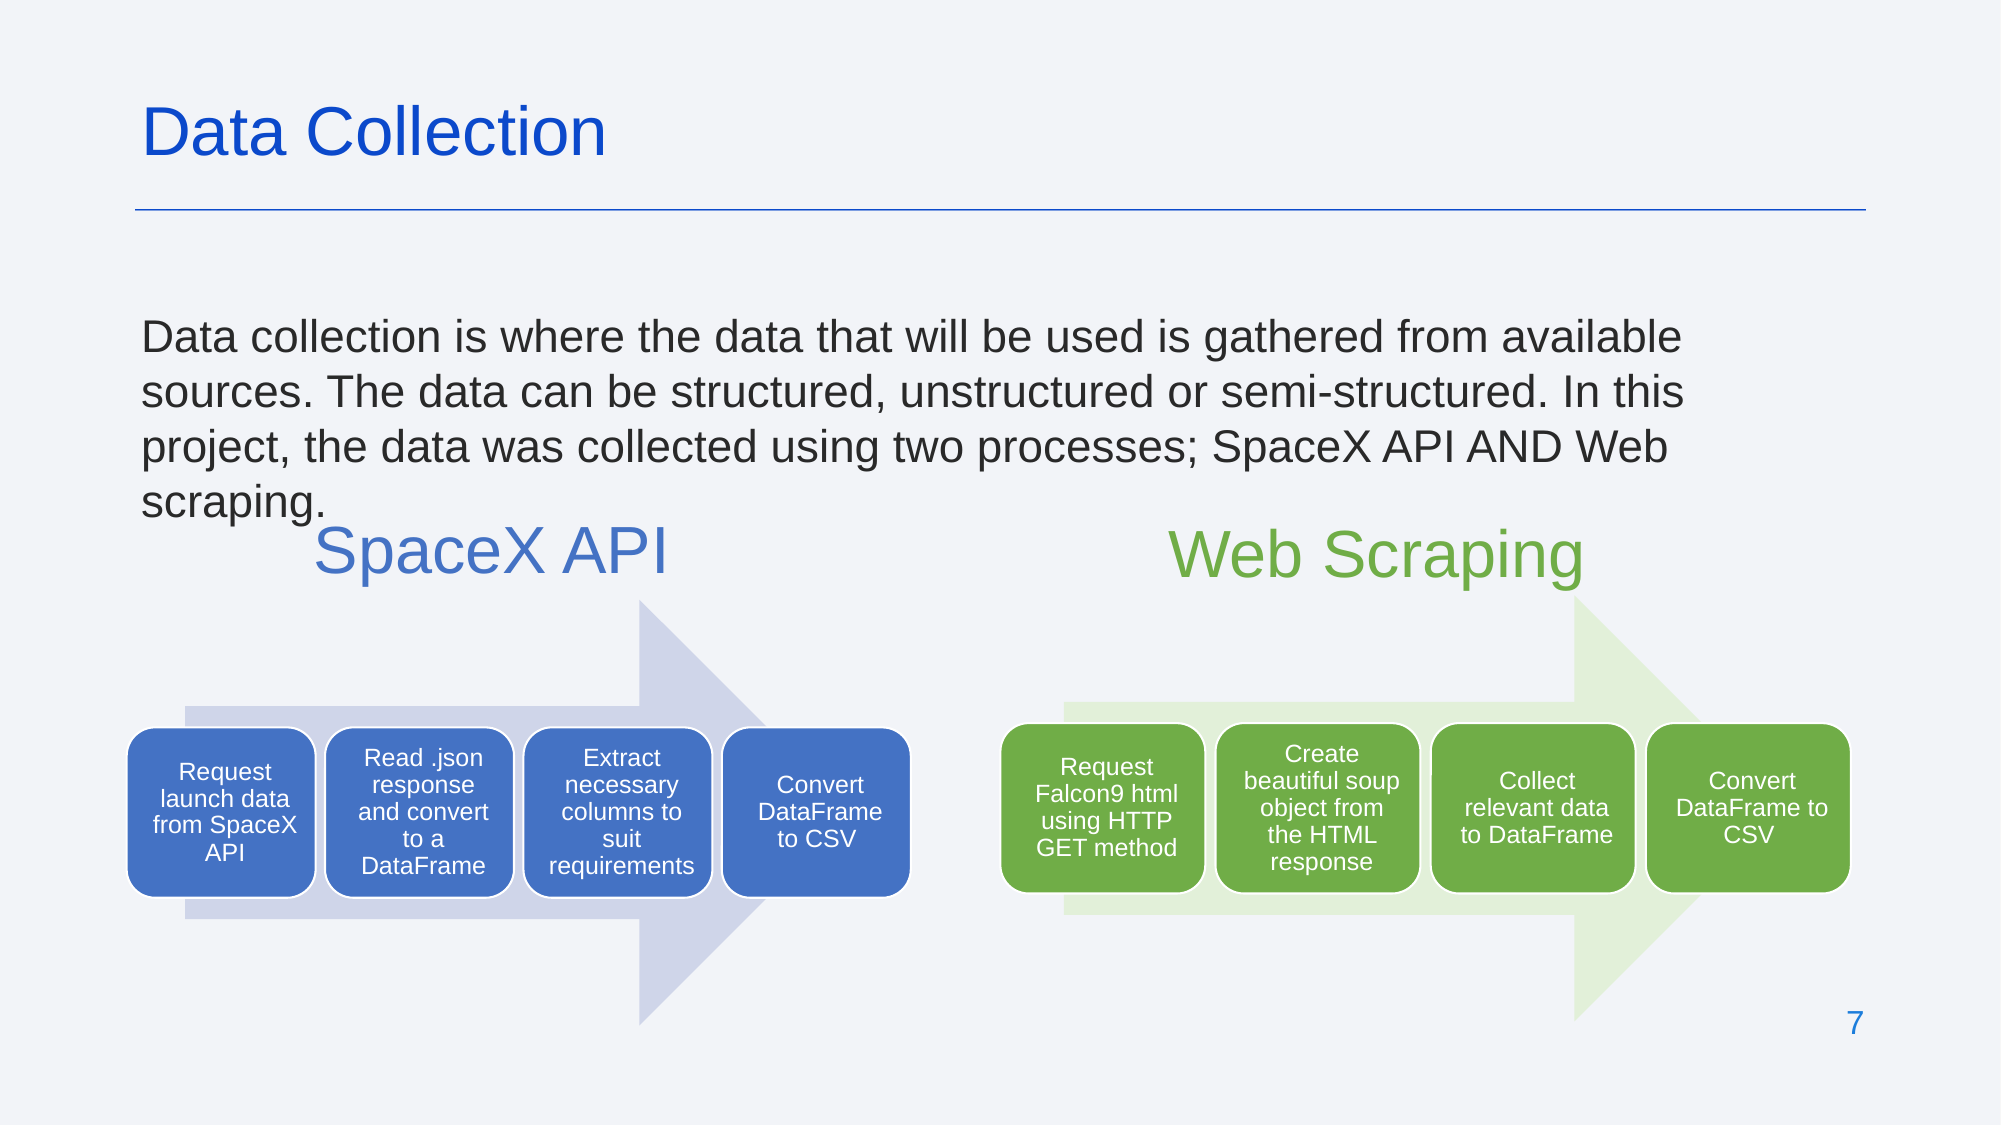

Data Collection
Data collection is where the data that will be used is gathered from available sources. The data can be structured, unstructured or semi-structured. In this project, the data was collected using two processes; SpaceX API AND Web scraping.

SpaceX API
Web Scraping
Request Falcon9 html using HTTP GET method
Create beautiful soup object from the HTML response
Collect relevant data to DataFrame
Convert DataFrame to CSV
Request launch data from SpaceX API
Read .json response and convert to a DataFrame
Extract necessary columns to suit requirements
Convert DataFrame to CSV
7